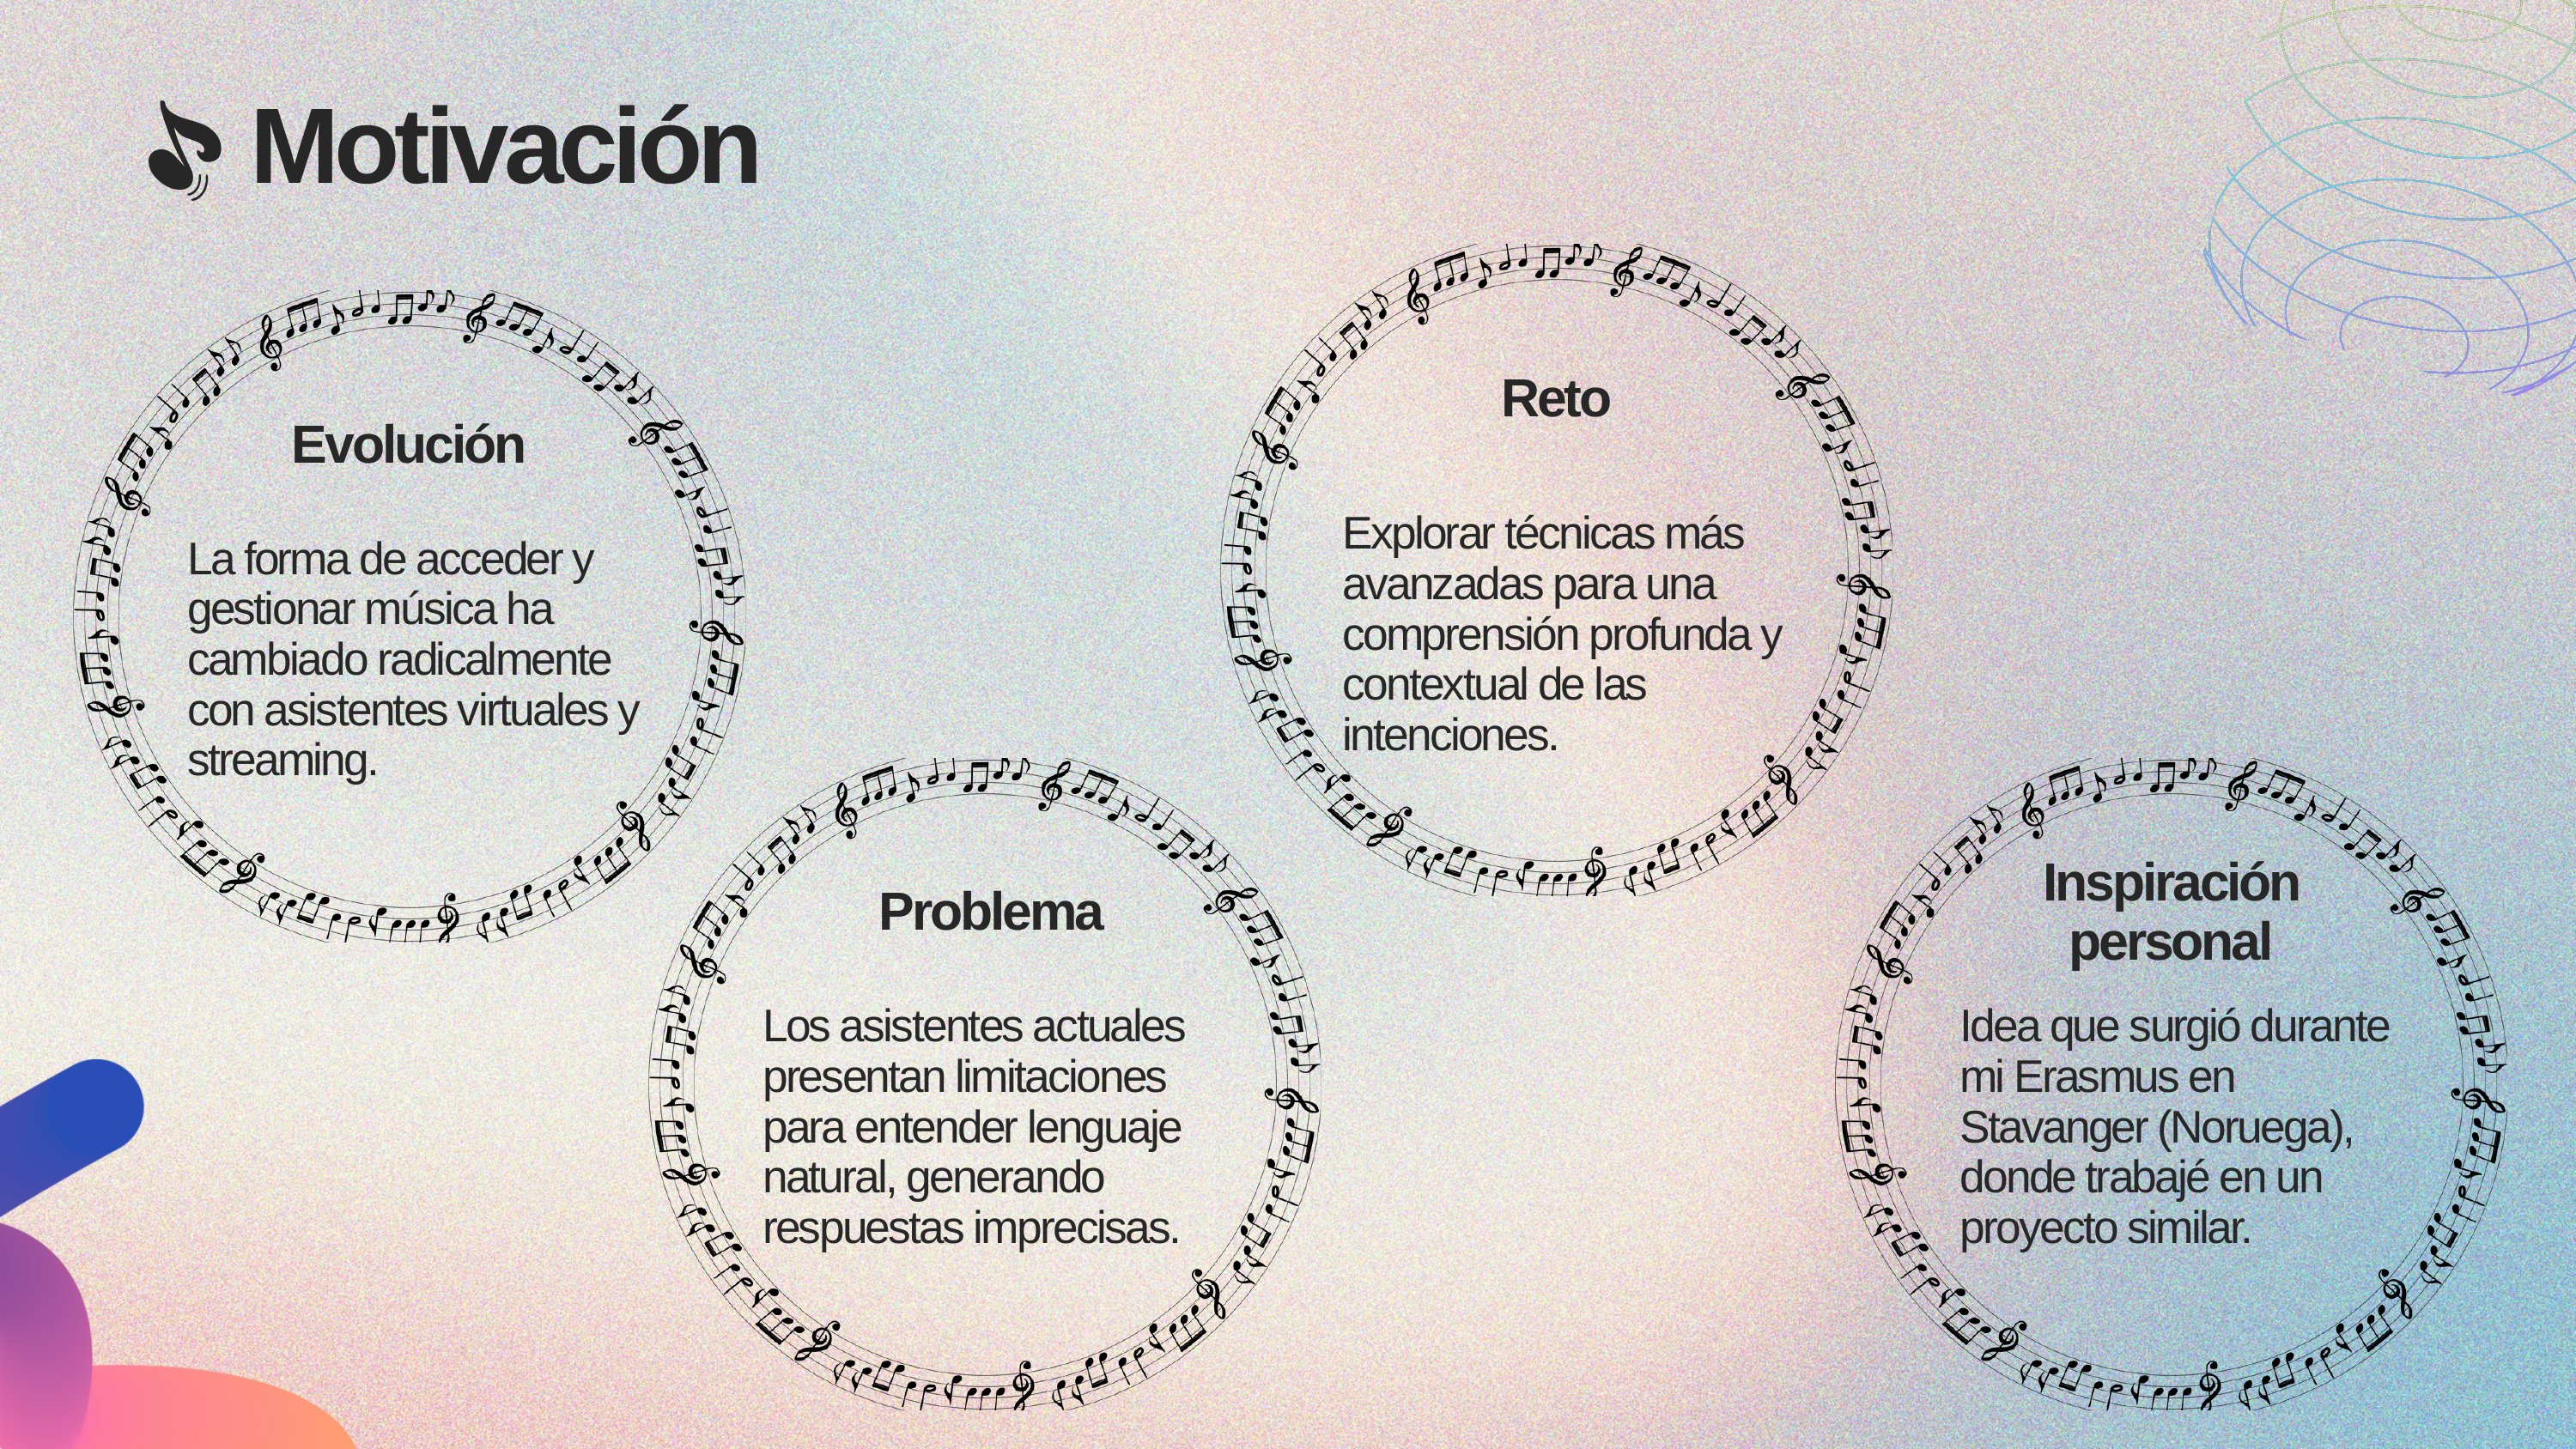

🎵 Motivación

Reto
Evolución
Explorar técnicas más avanzadas para una comprensión profunda y contextual de las intenciones.
La forma de acceder y gestionar música ha cambiado radicalmente con asistentes virtuales y streaming.

Inspiración personal
Problema
Los asistentes actuales presentan limitaciones para entender lenguaje natural, generando respuestas imprecisas.
Idea que surgió durante mi Erasmus en Stavanger (Noruega), donde trabajé en un proyecto similar.